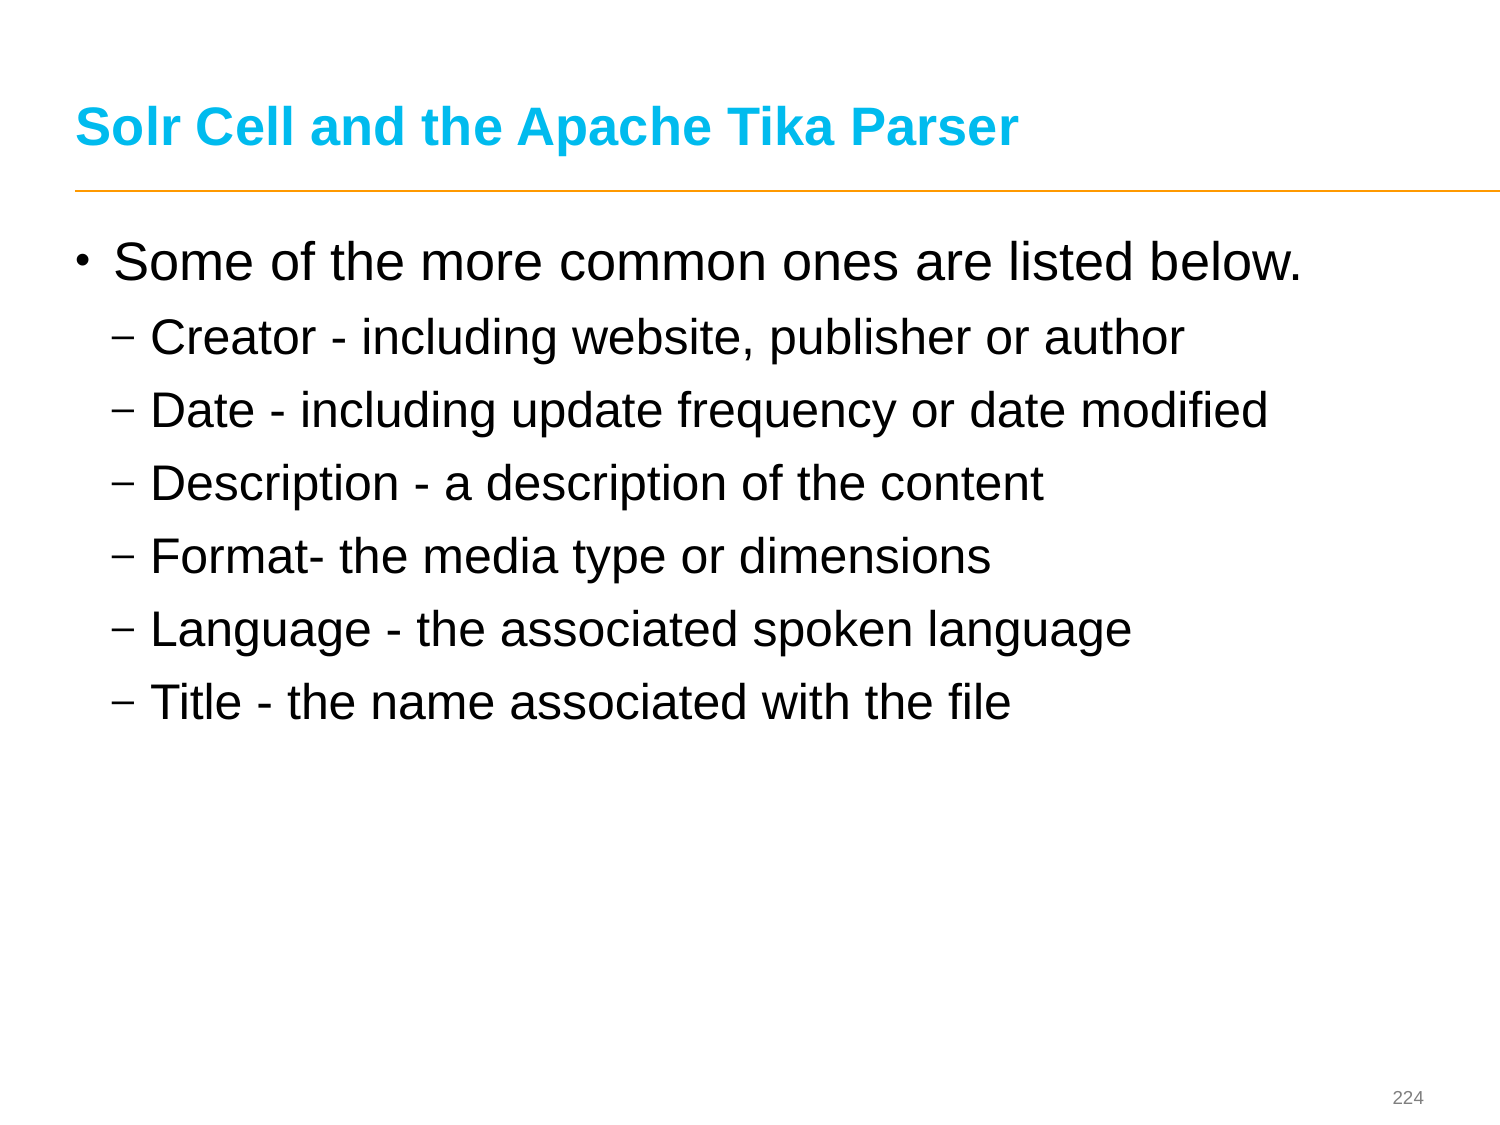

# Solr Cell and the Apache Tika Parser
Some of the more common ones are listed below.
Creator - including website, publisher or author
Date - including update frequency or date modified
Description - a description of the content
Format- the media type or dimensions
Language - the associated spoken language
Title - the name associated with the file